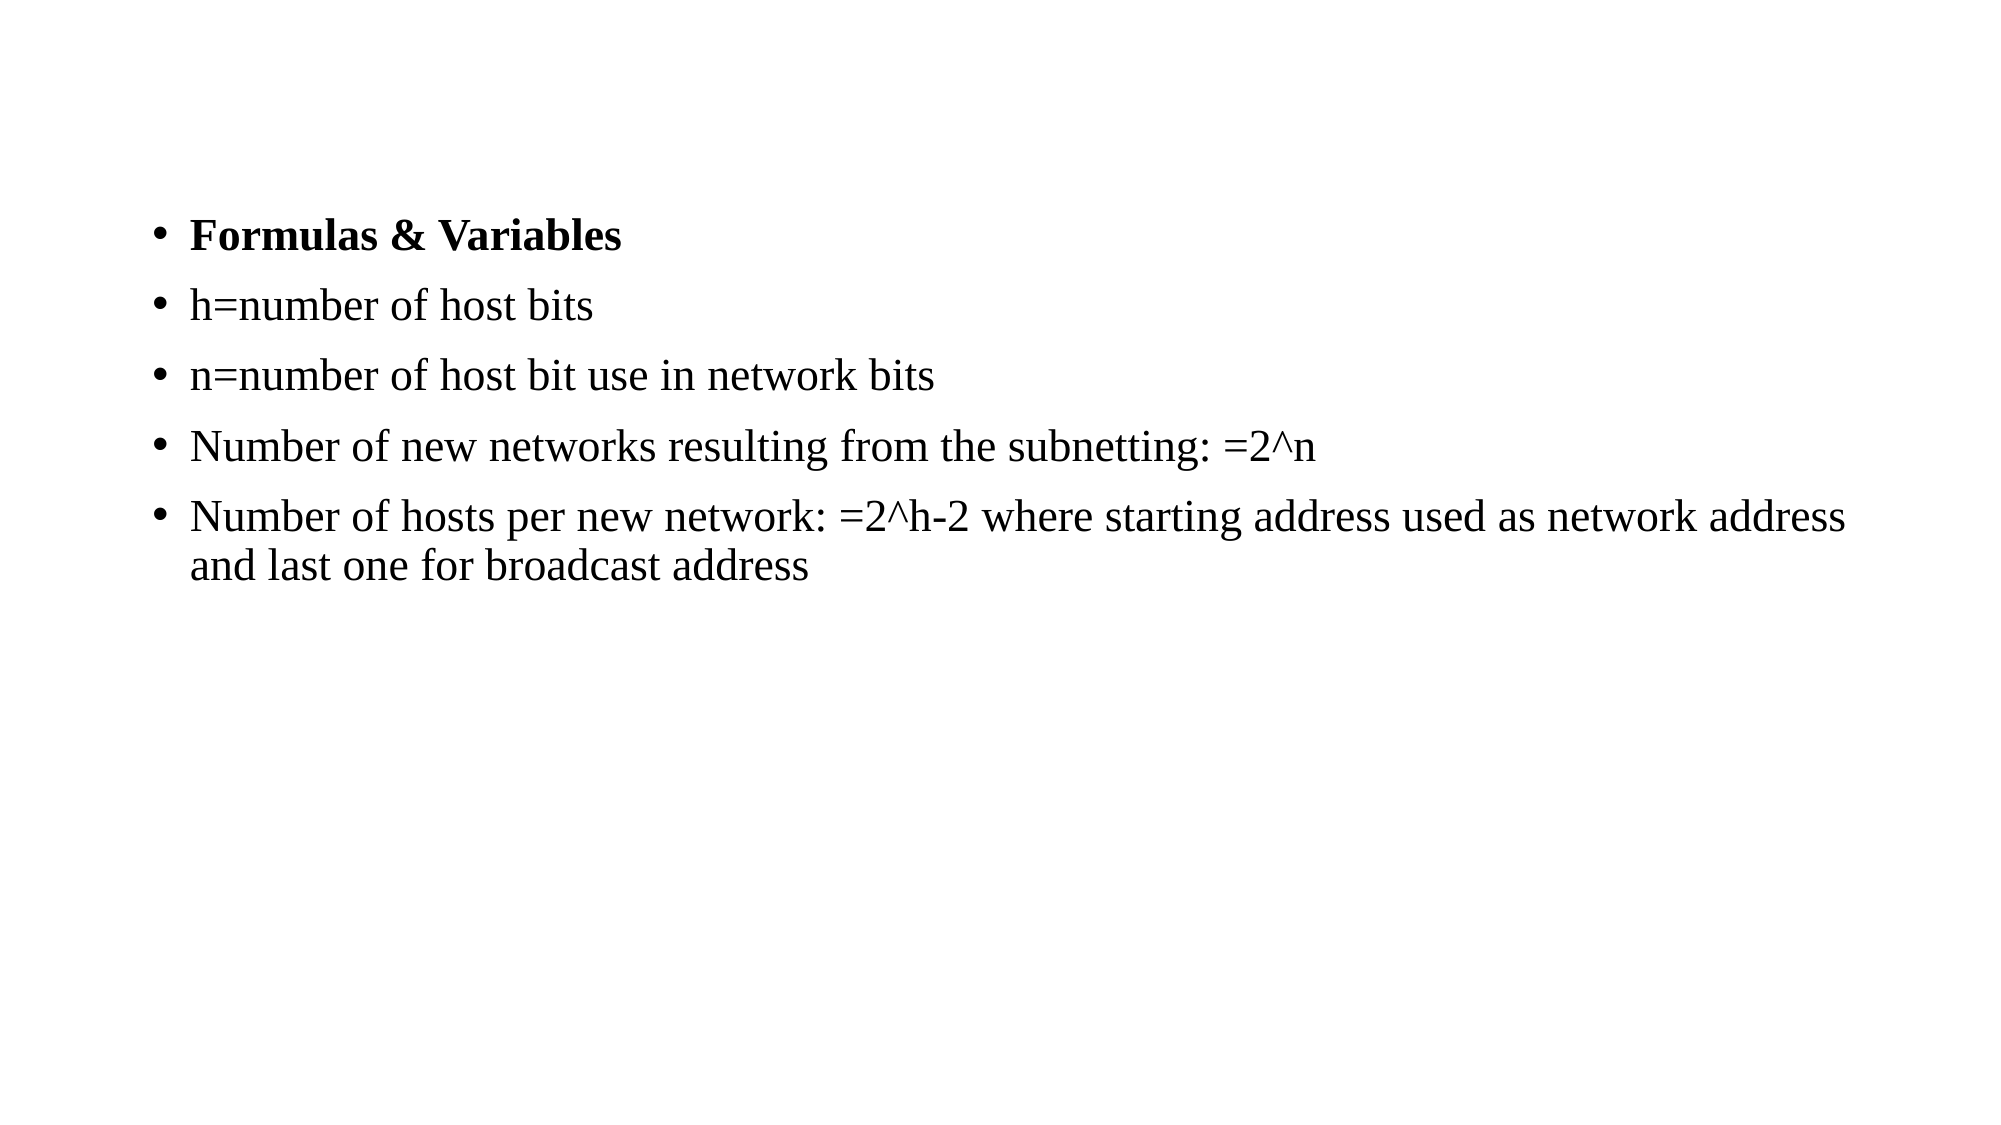

#
Formulas & Variables
h=number of host bits
n=number of host bit use in network bits
Number of new networks resulting from the subnetting: =2^n
Number of hosts per new network: =2^h-2 where starting address used as network address and last one for broadcast address